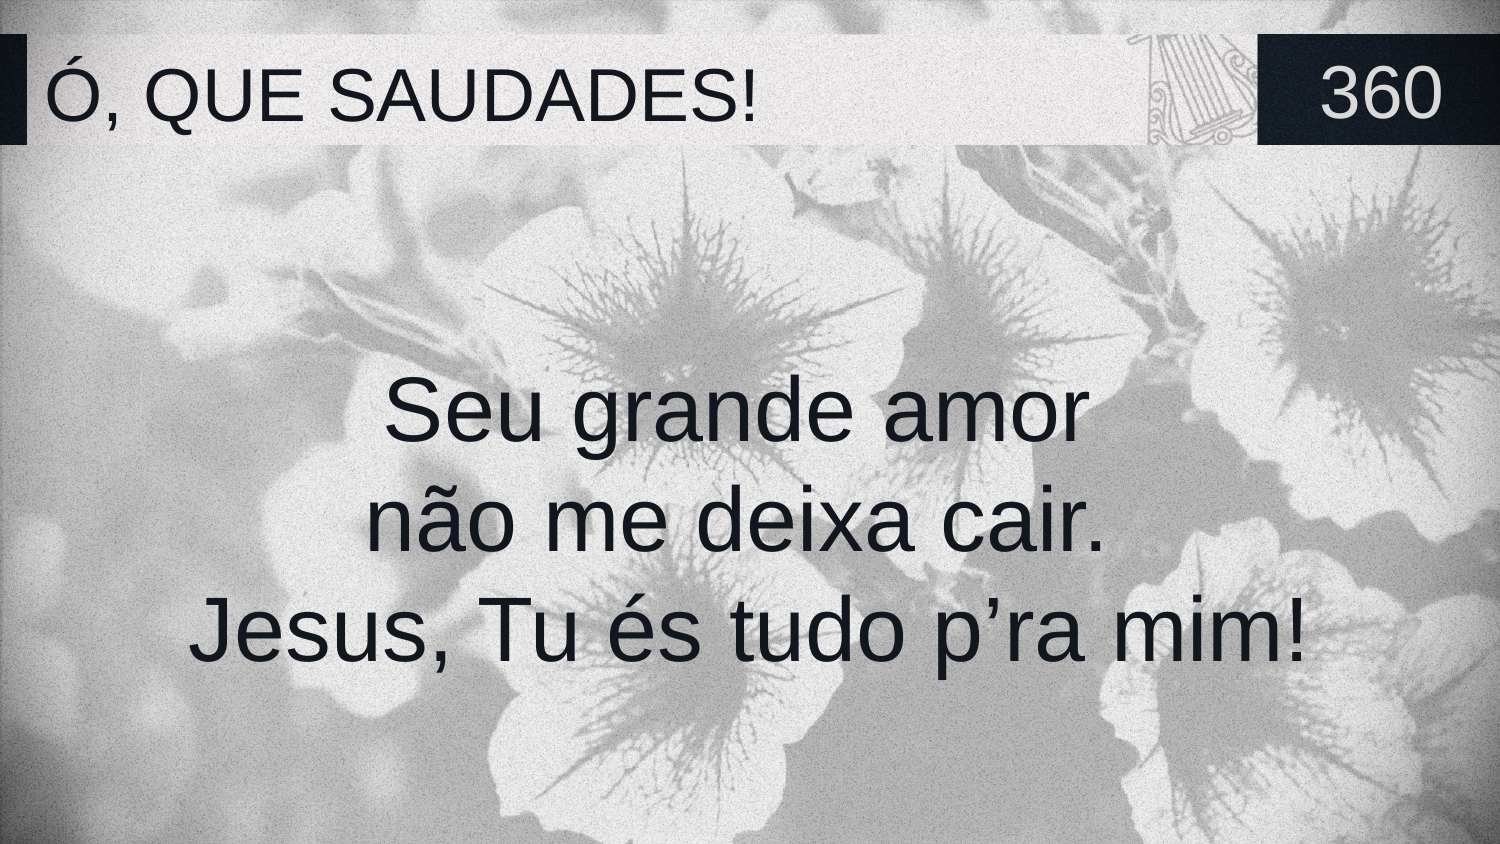

# Ó, QUE SAUDADES!
360
Seu grande amor
não me deixa cair.
Jesus, Tu és tudo p’ra mim!